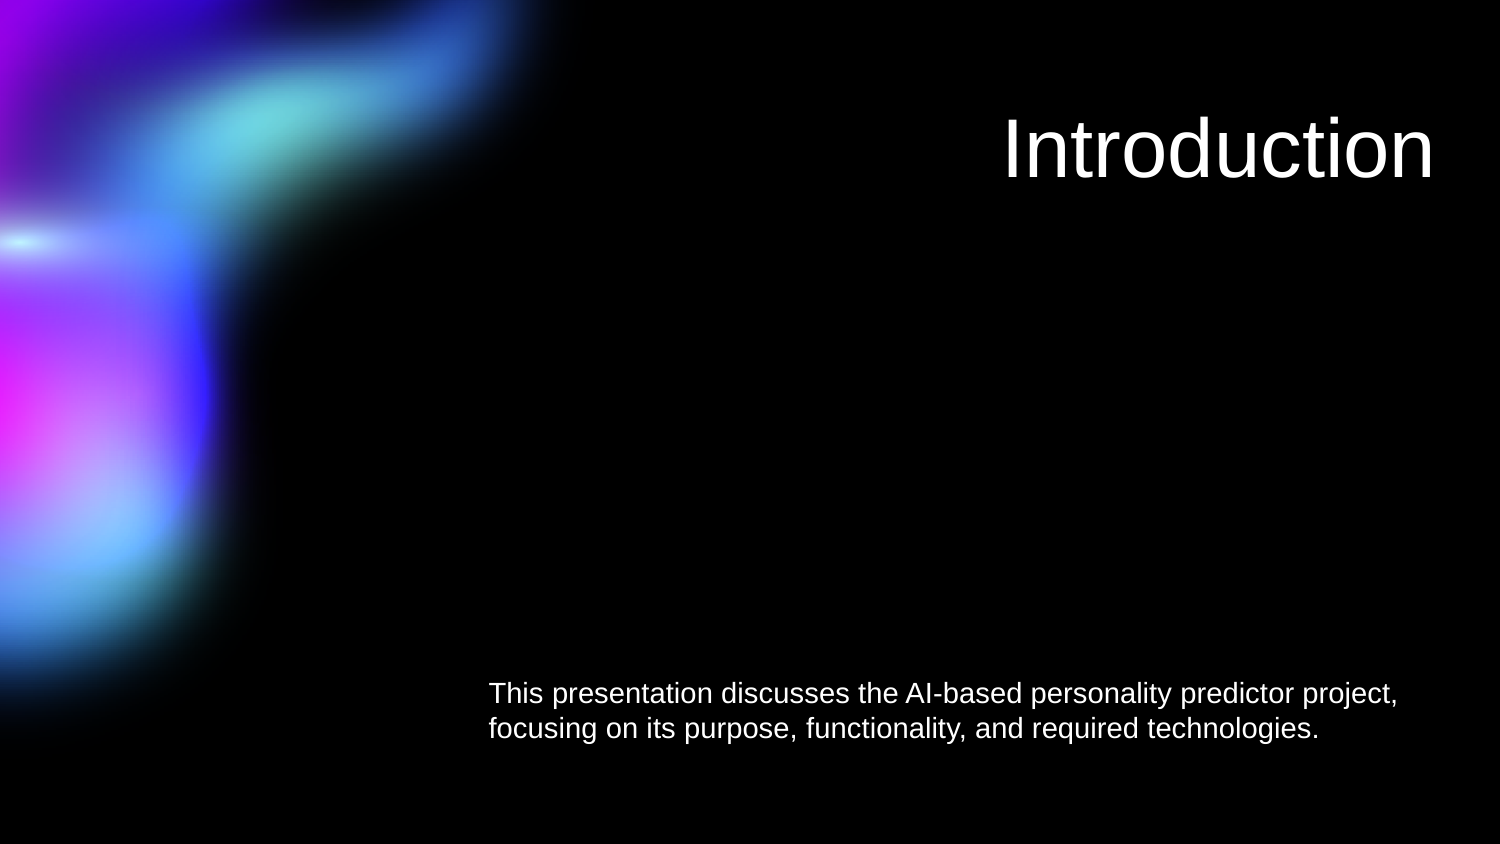

# Introduction
This presentation discusses the AI-based personality predictor project, focusing on its purpose, functionality, and required technologies.